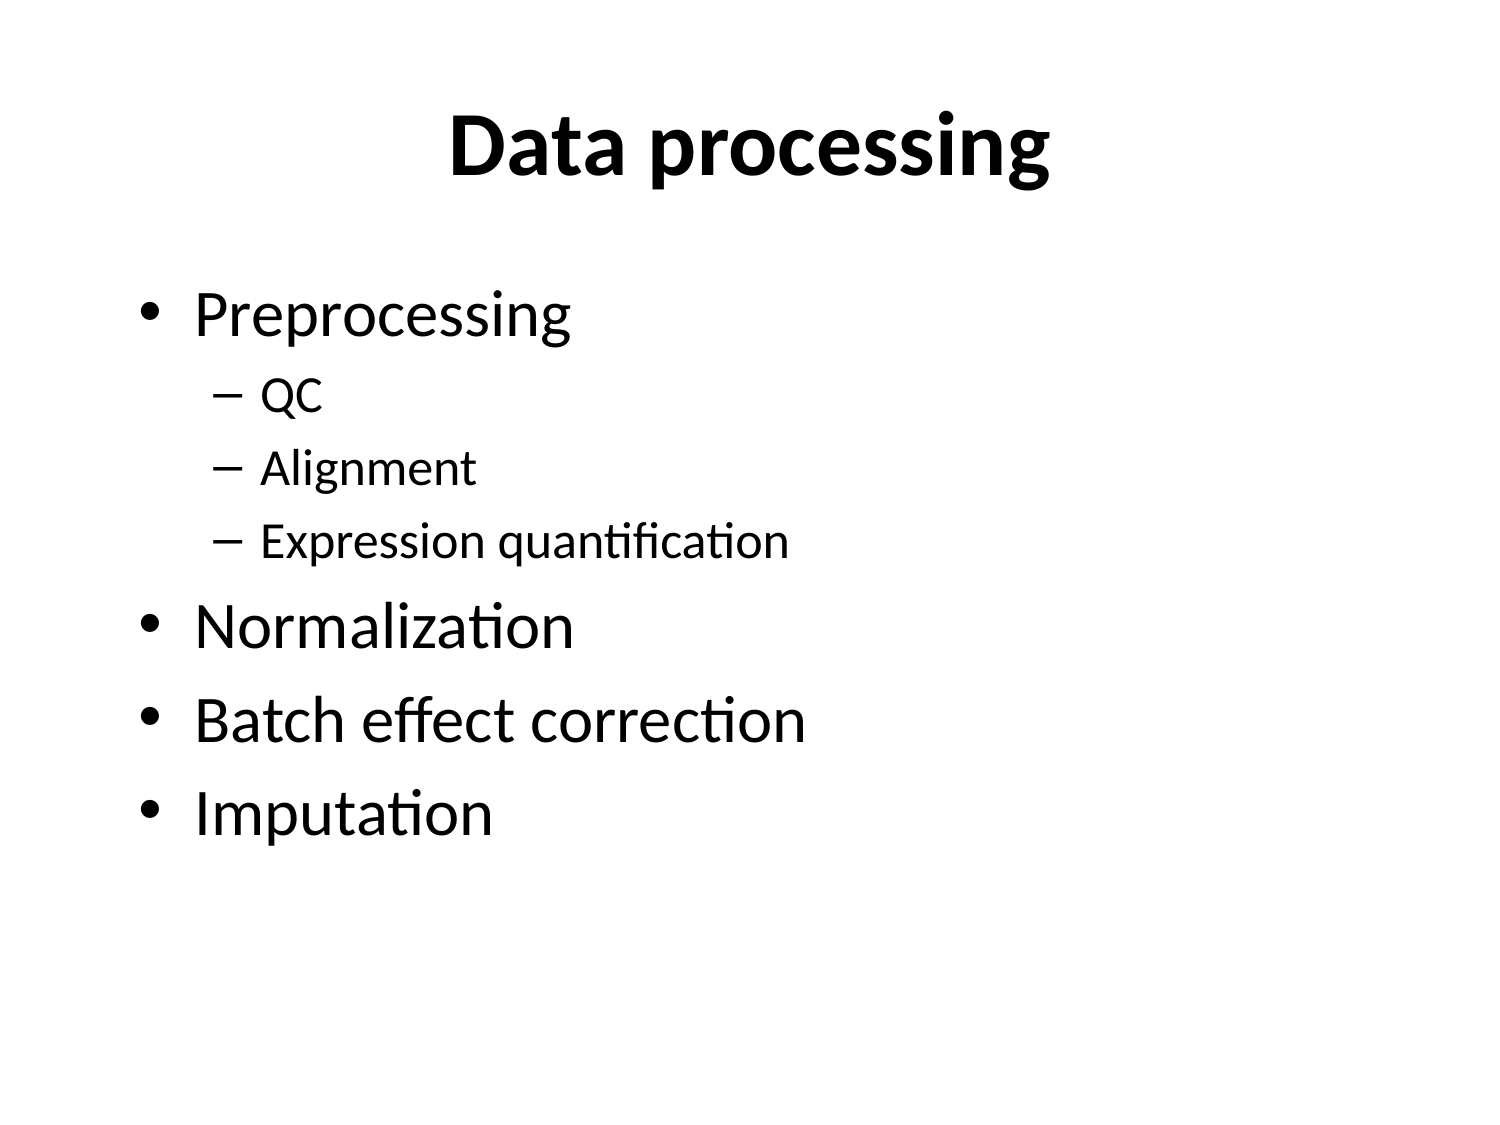

# Data processing
Preprocessing
QC
Alignment
Expression quantification
Normalization
Batch effect correction
Imputation